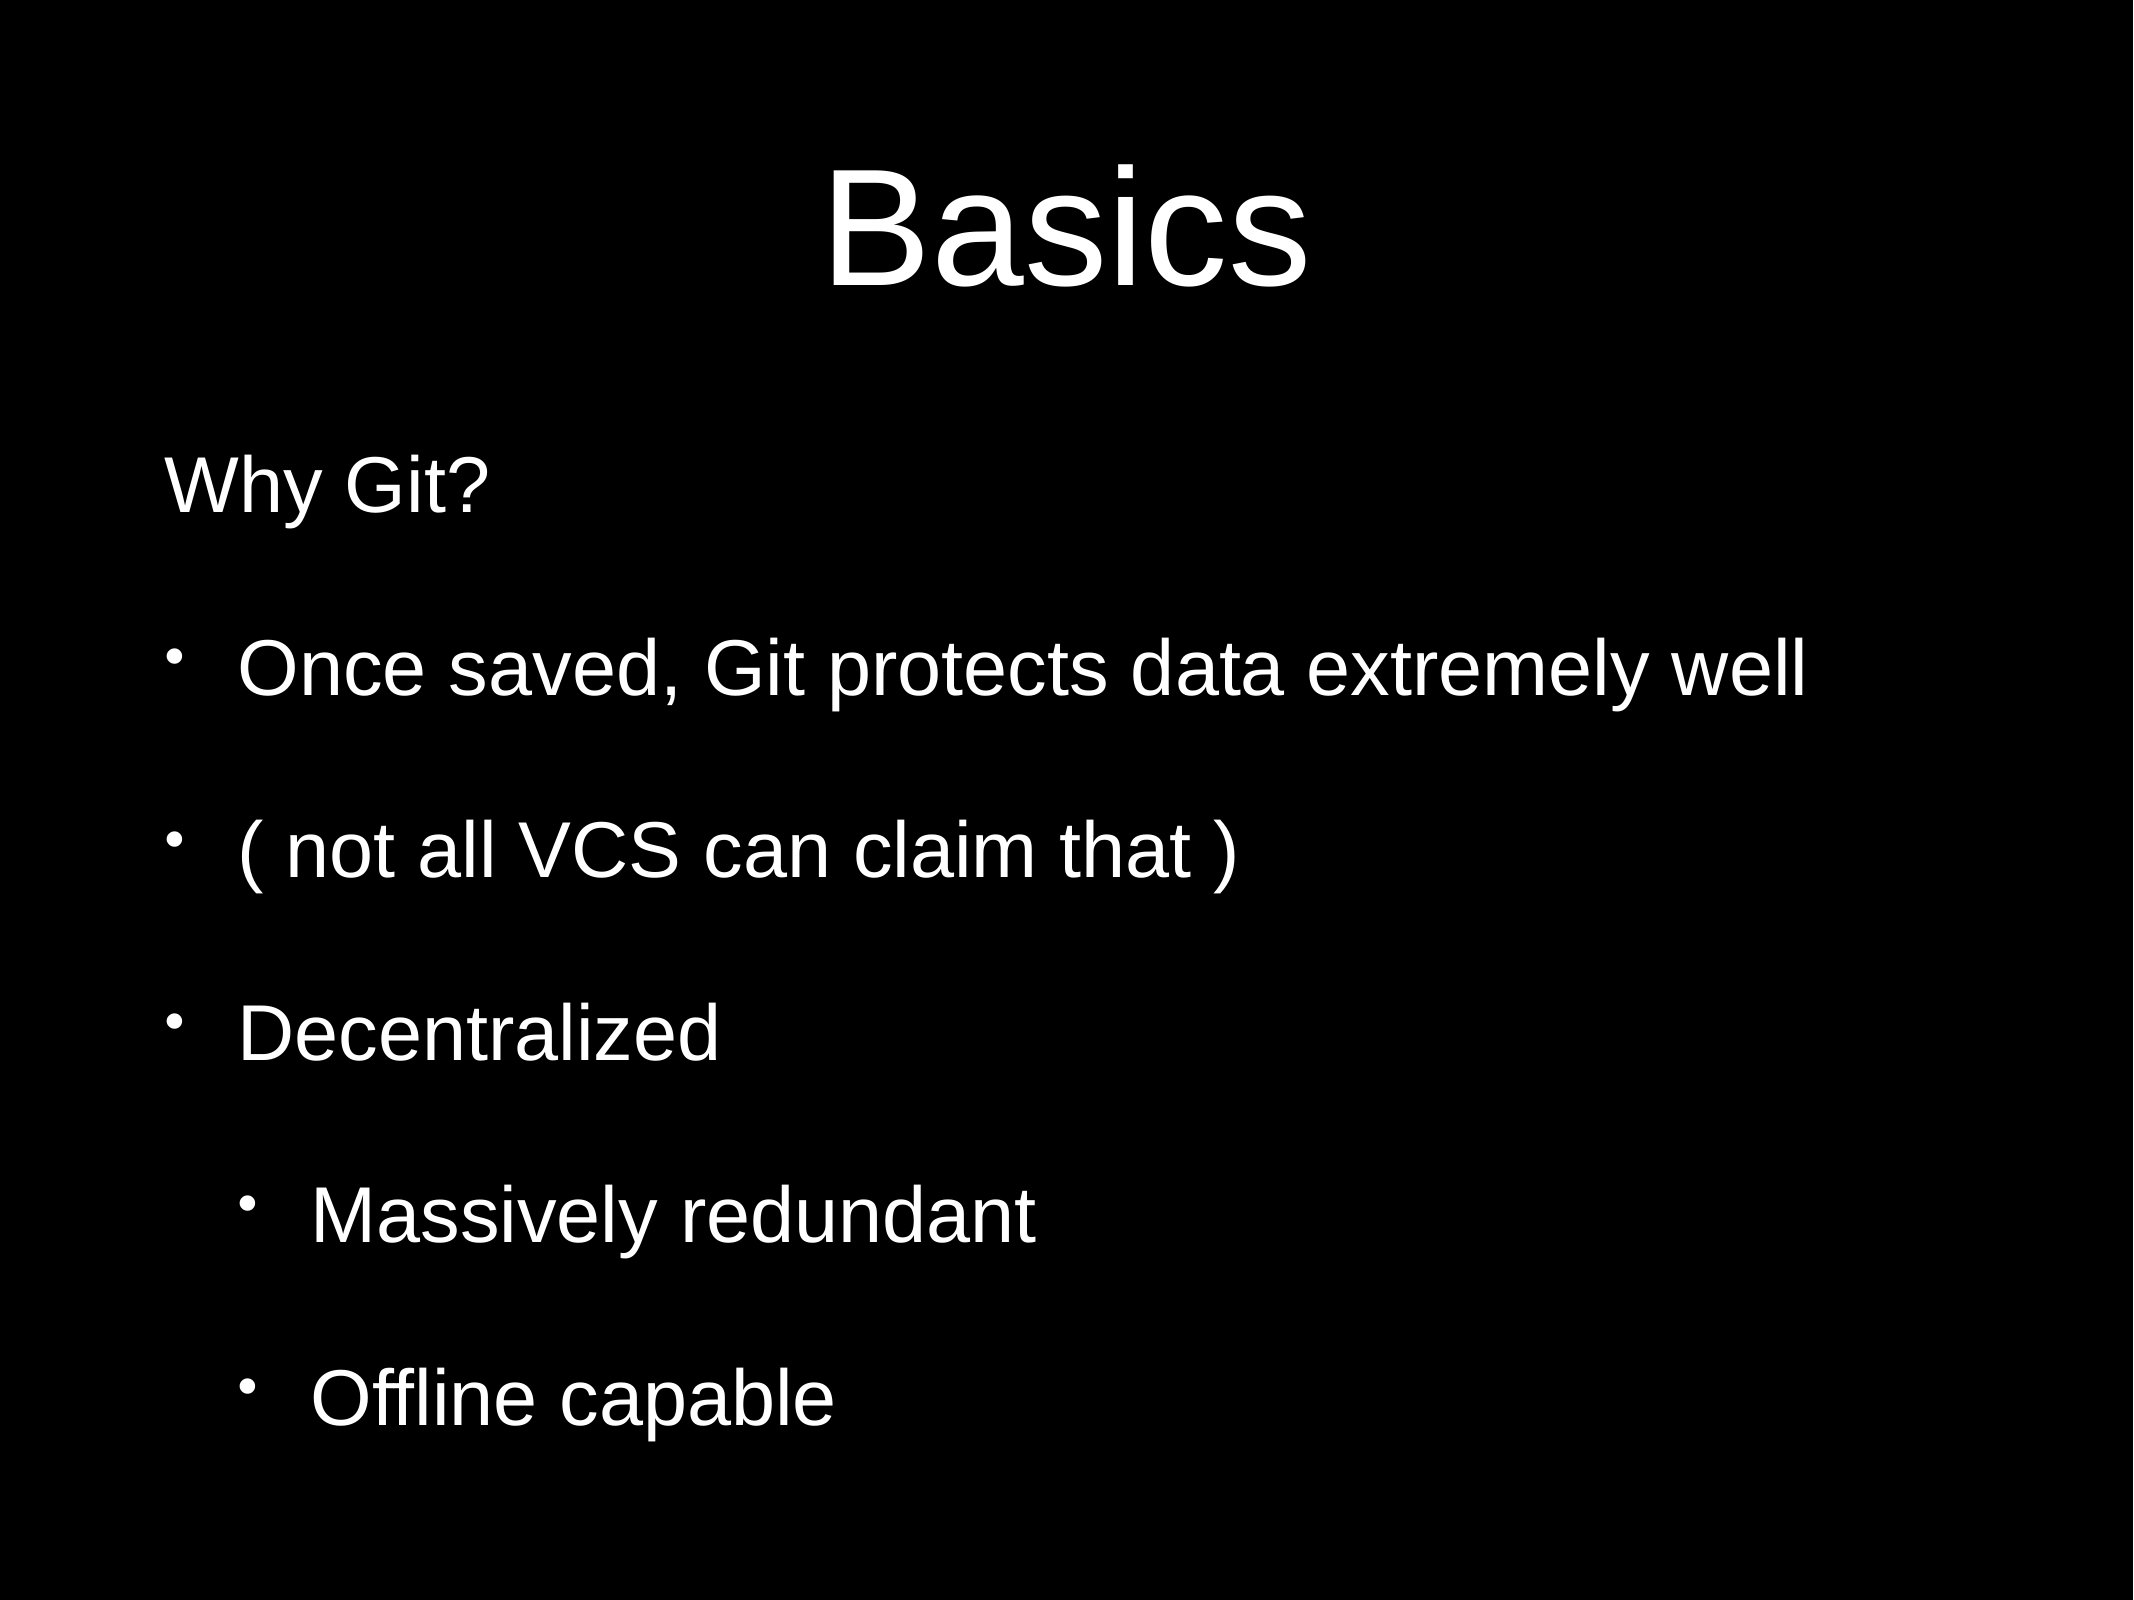

# Basics
Why Git?
Once saved, Git protects data extremely well
( not all VCS can claim that )
Decentralized
Massively redundant
Offline capable